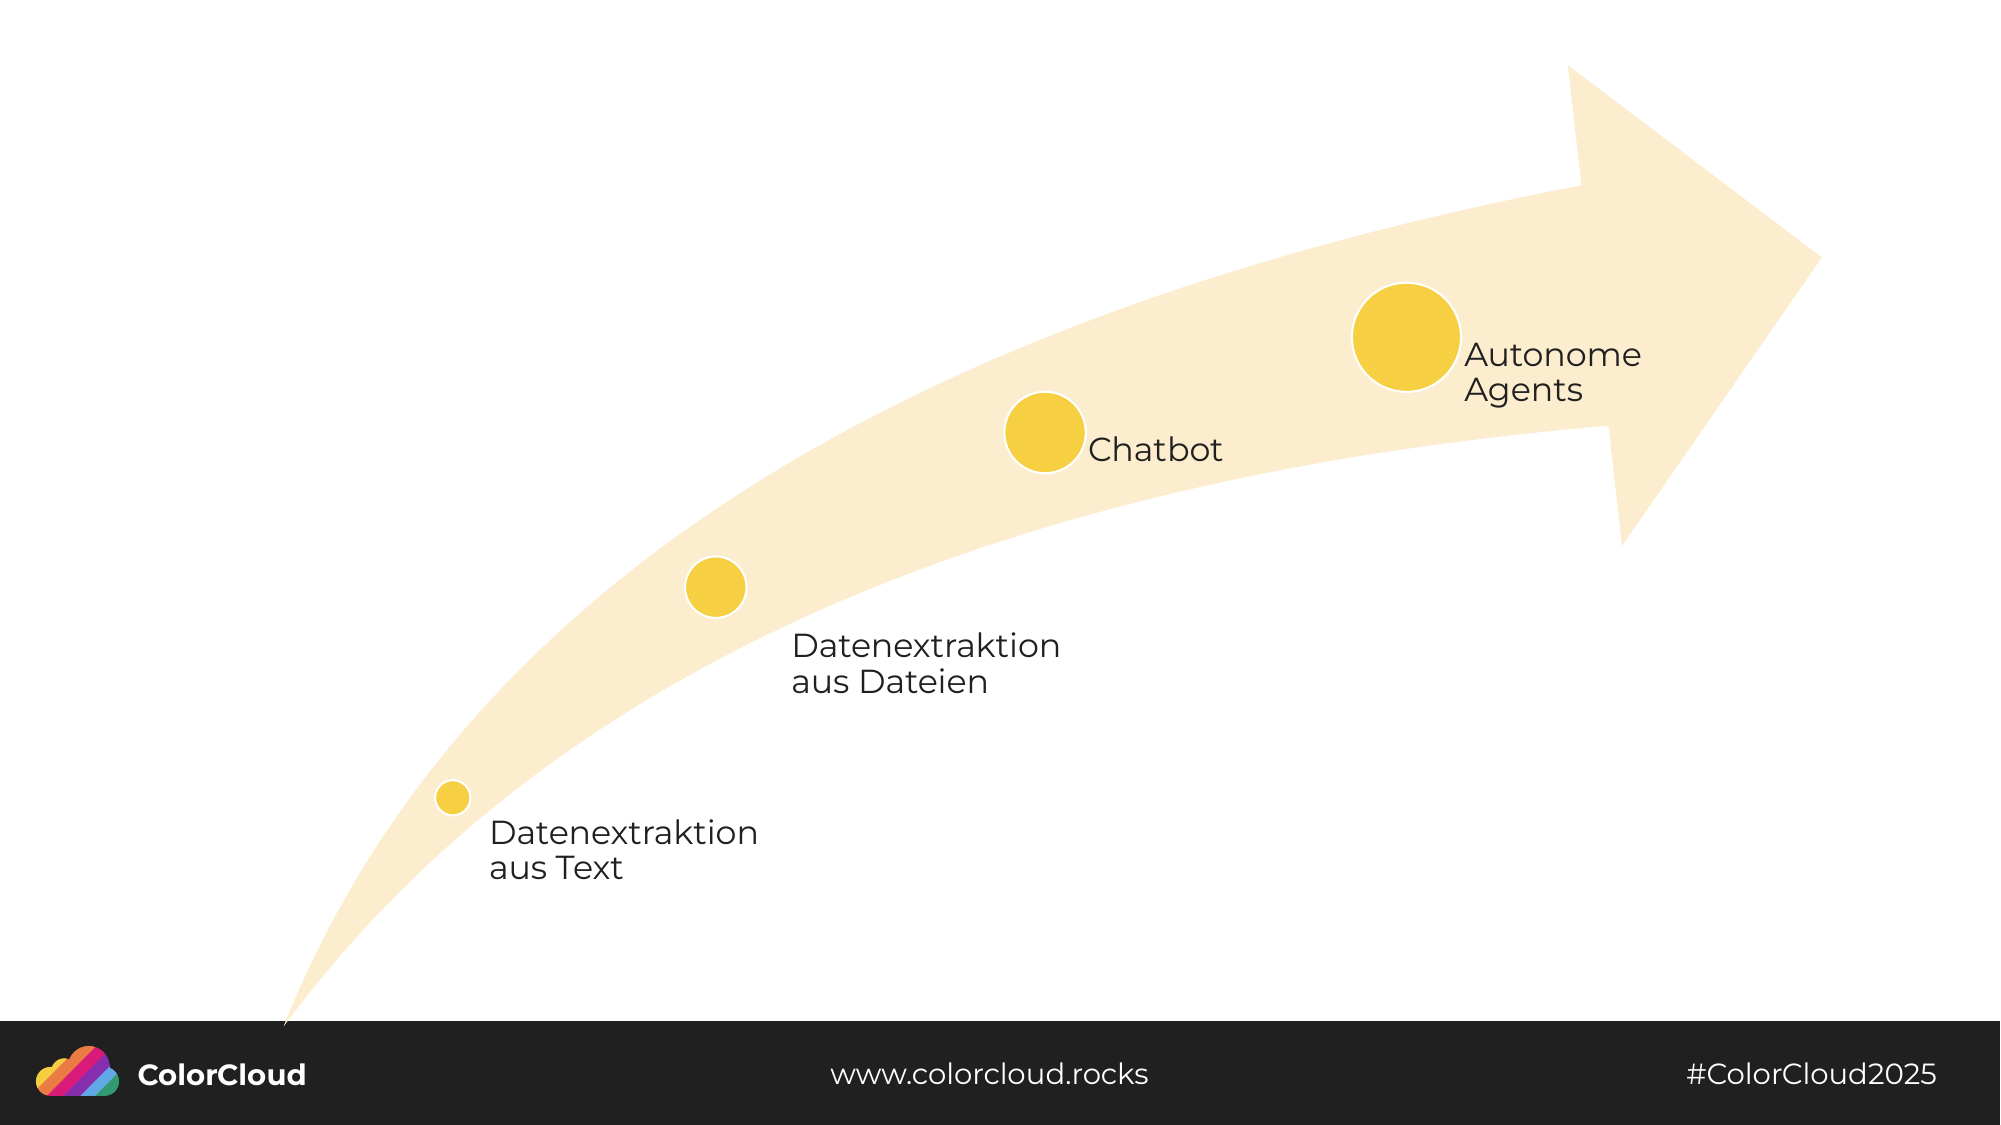

Autonome Agents

Chatbot

Datenextraktion aus Dateien

Datenextraktion aus Text